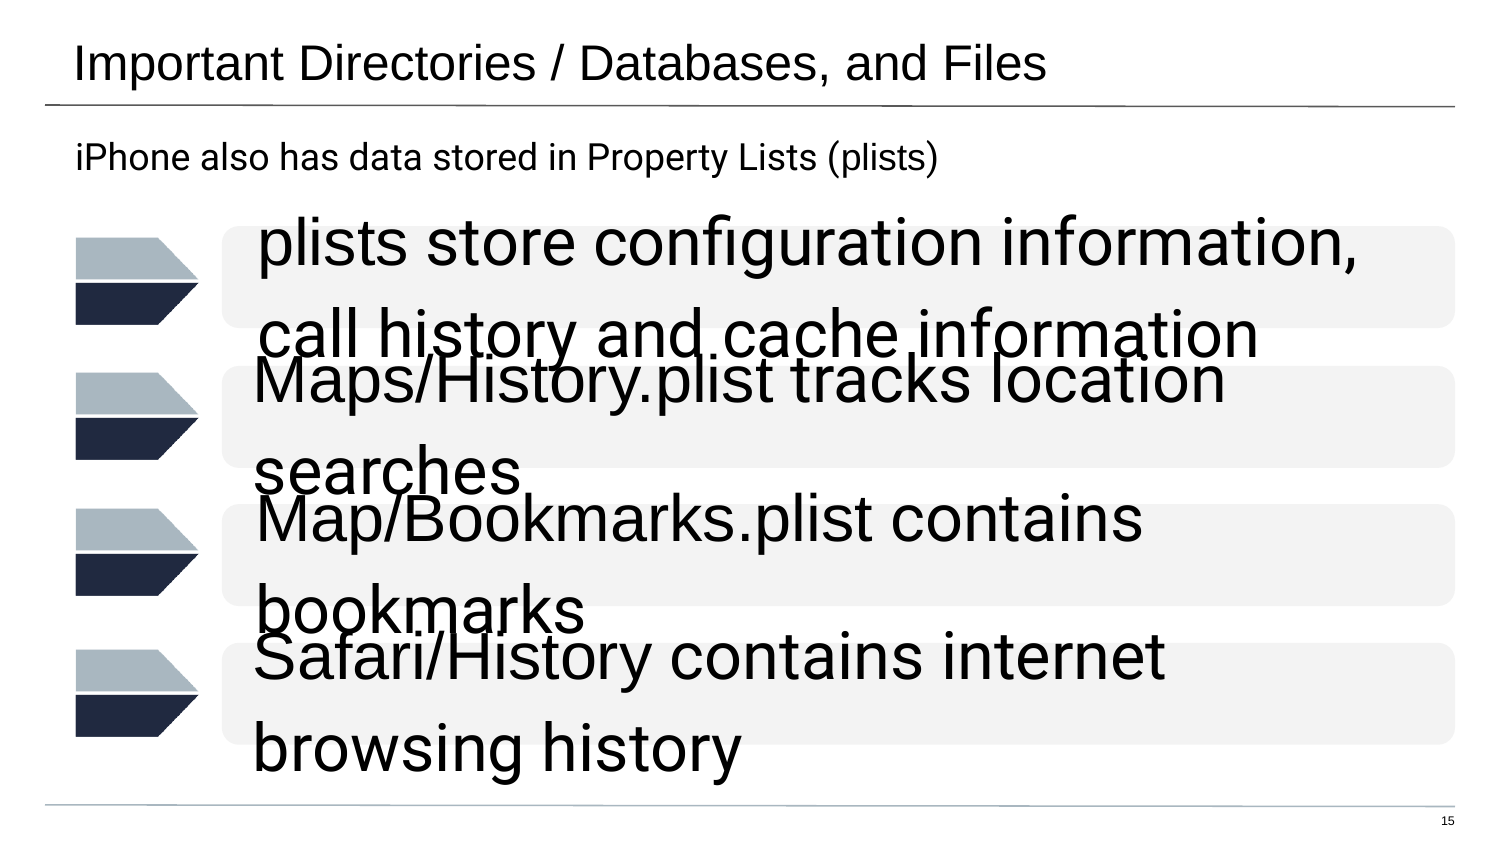

# Important Directories / Databases, and Files
iPhone also has data stored in Property Lists (plists)
plists store configuration information, call history and cache information
Maps/History.plist tracks location searches
Map/Bookmarks.plist contains bookmarks
Safari/History contains internet browsing history

15